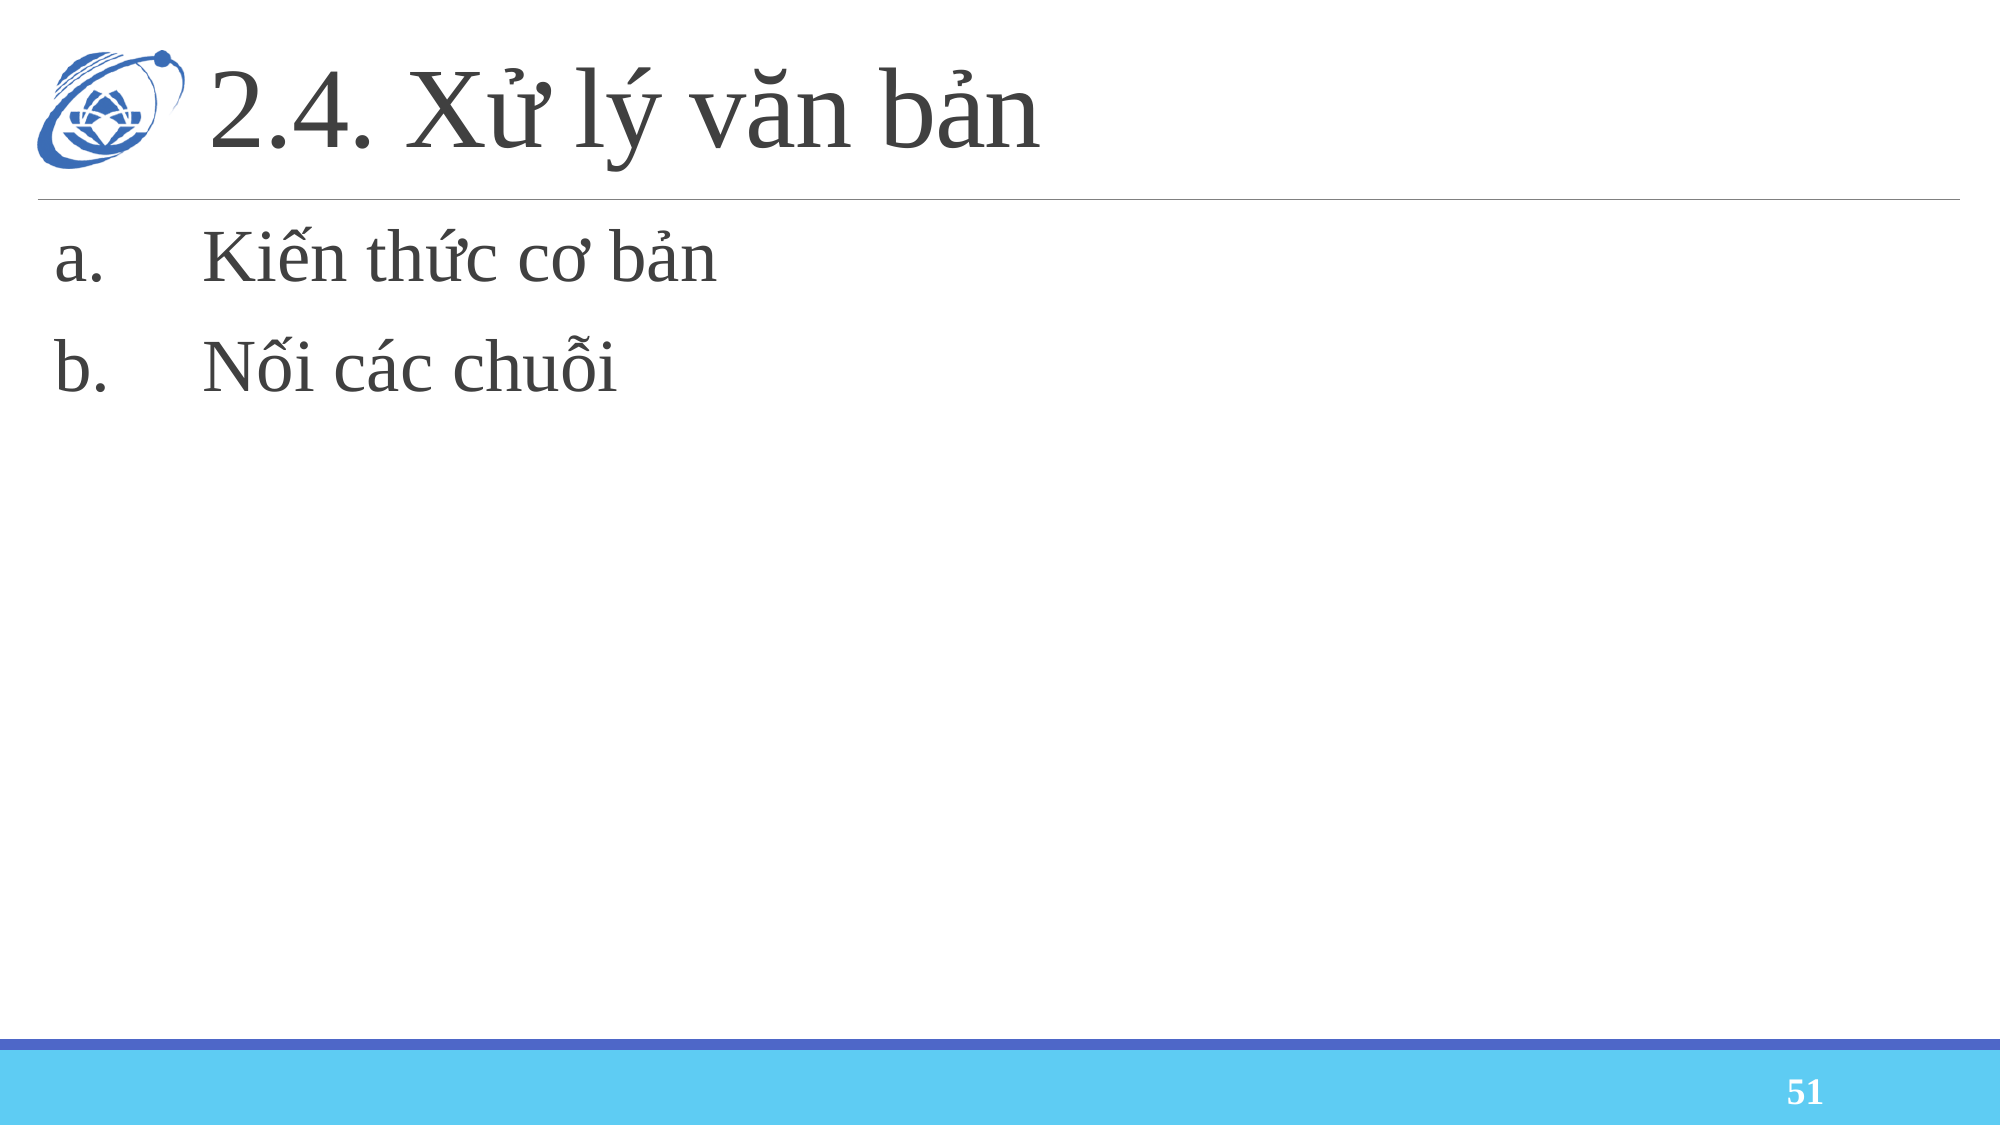

# 2.4. Xử lý văn bản
a.	Kiến thức cơ bản
b.	Nối các chuỗi
51